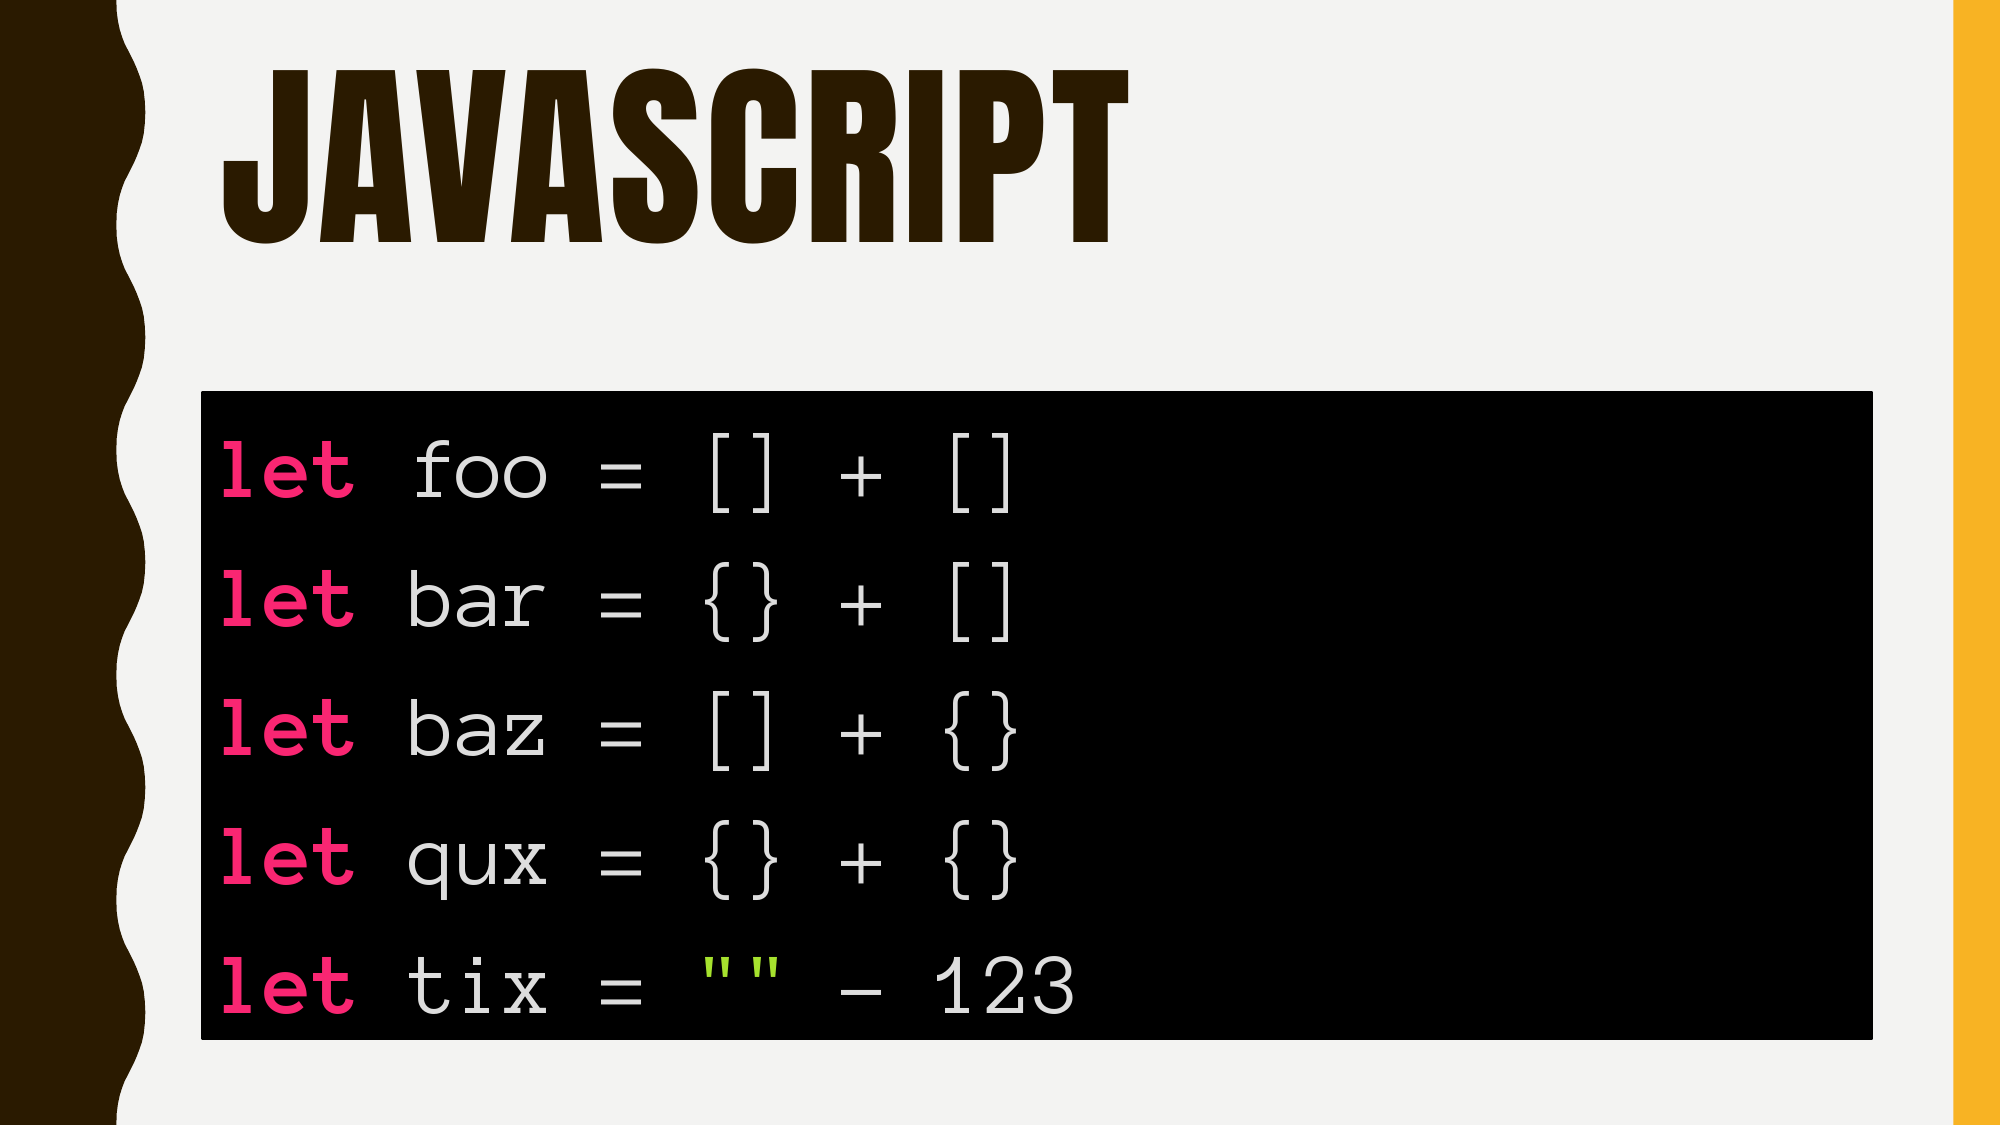

# JavaScript
let foo = [] + []
let bar = {} + []
let baz = [] + {}
let qux = {} + {}
let tix = "" - 123